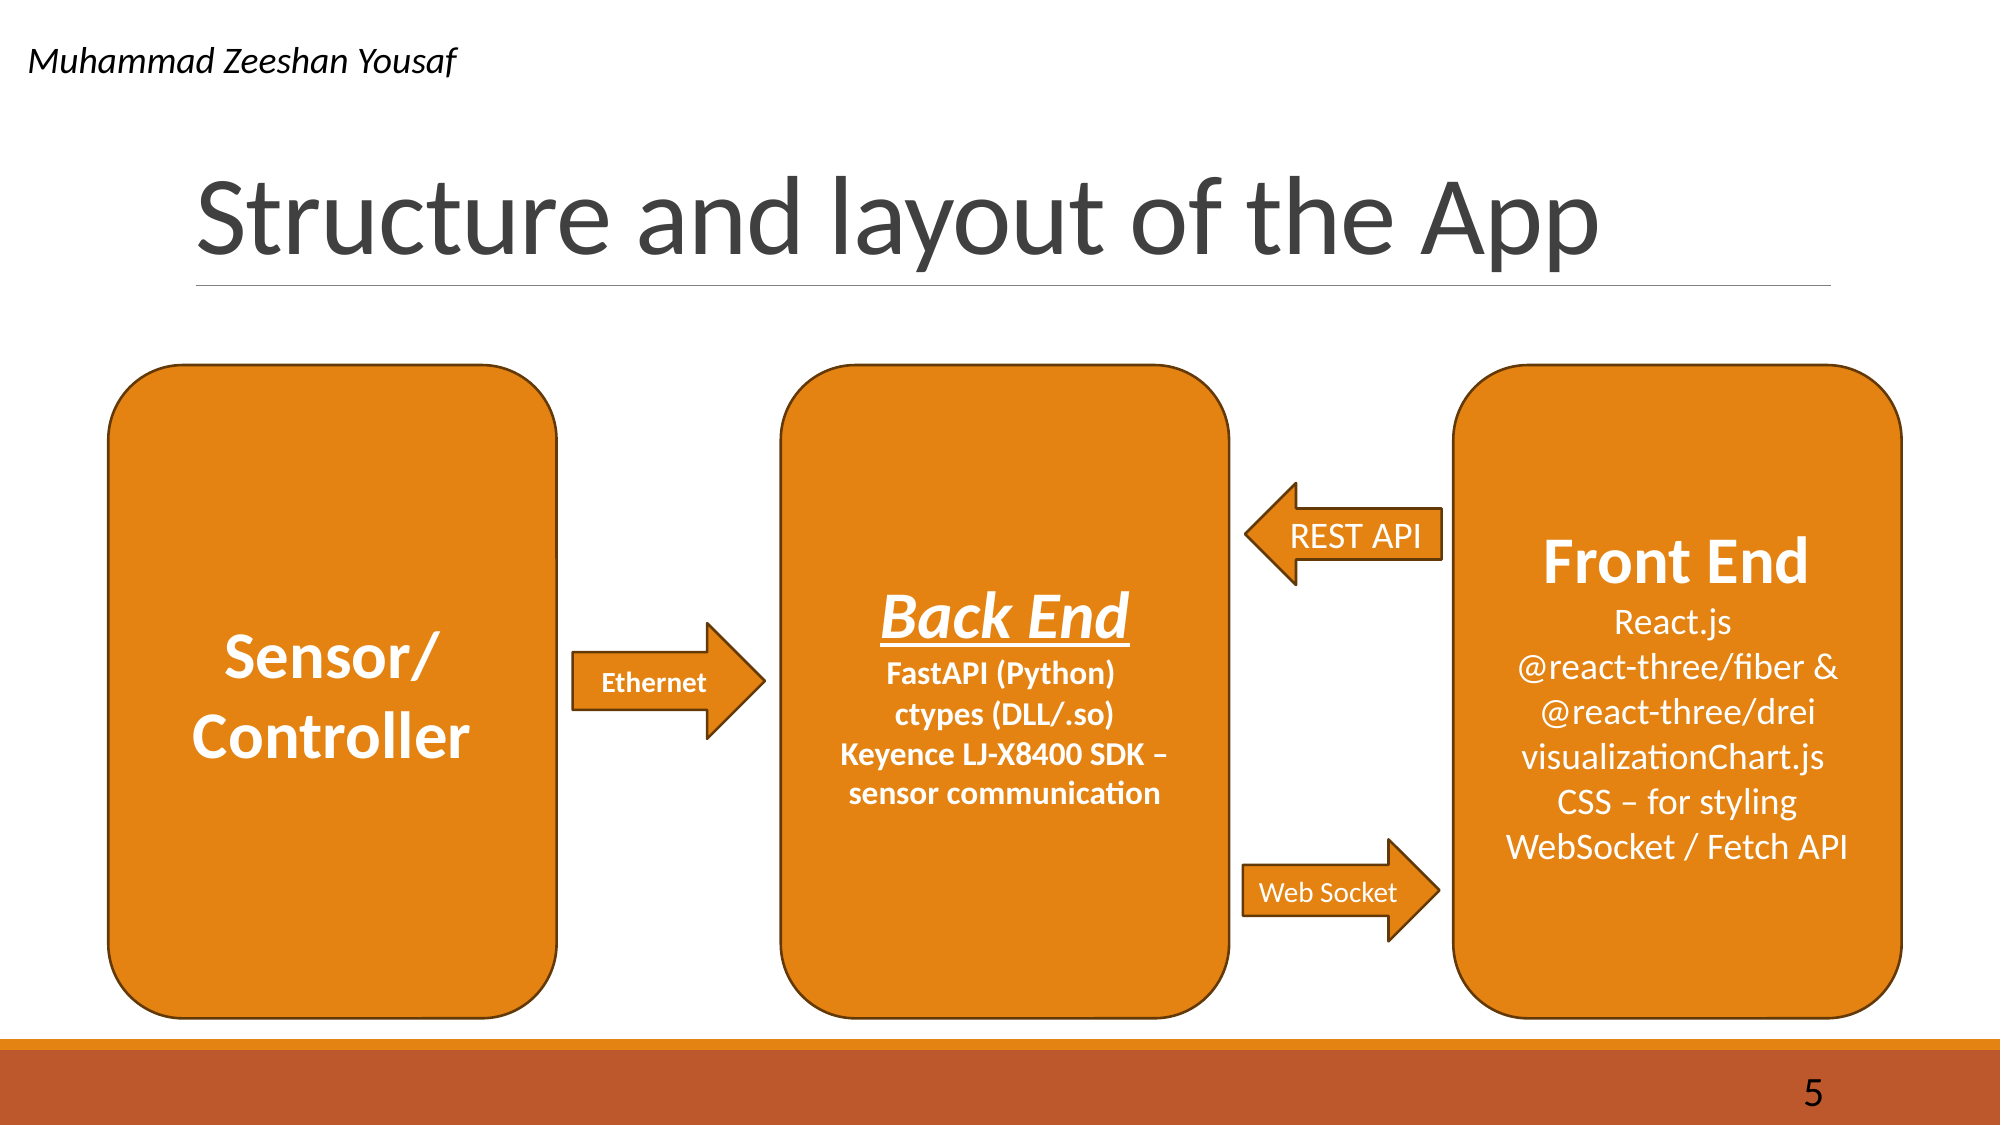

Muhammad Zeeshan Yousaf
# Structure and layout of the App
Sensor/
Controller
Back End
FastAPI (Python)
ctypes (DLL/.so)
Keyence LJ-X8400 SDK – sensor communication
Front End
React.js
@react-three/fiber & @react-three/drei visualizationChart.js
CSS – for styling
WebSocket / Fetch API
REST API
Ethernet
Web Socket
5